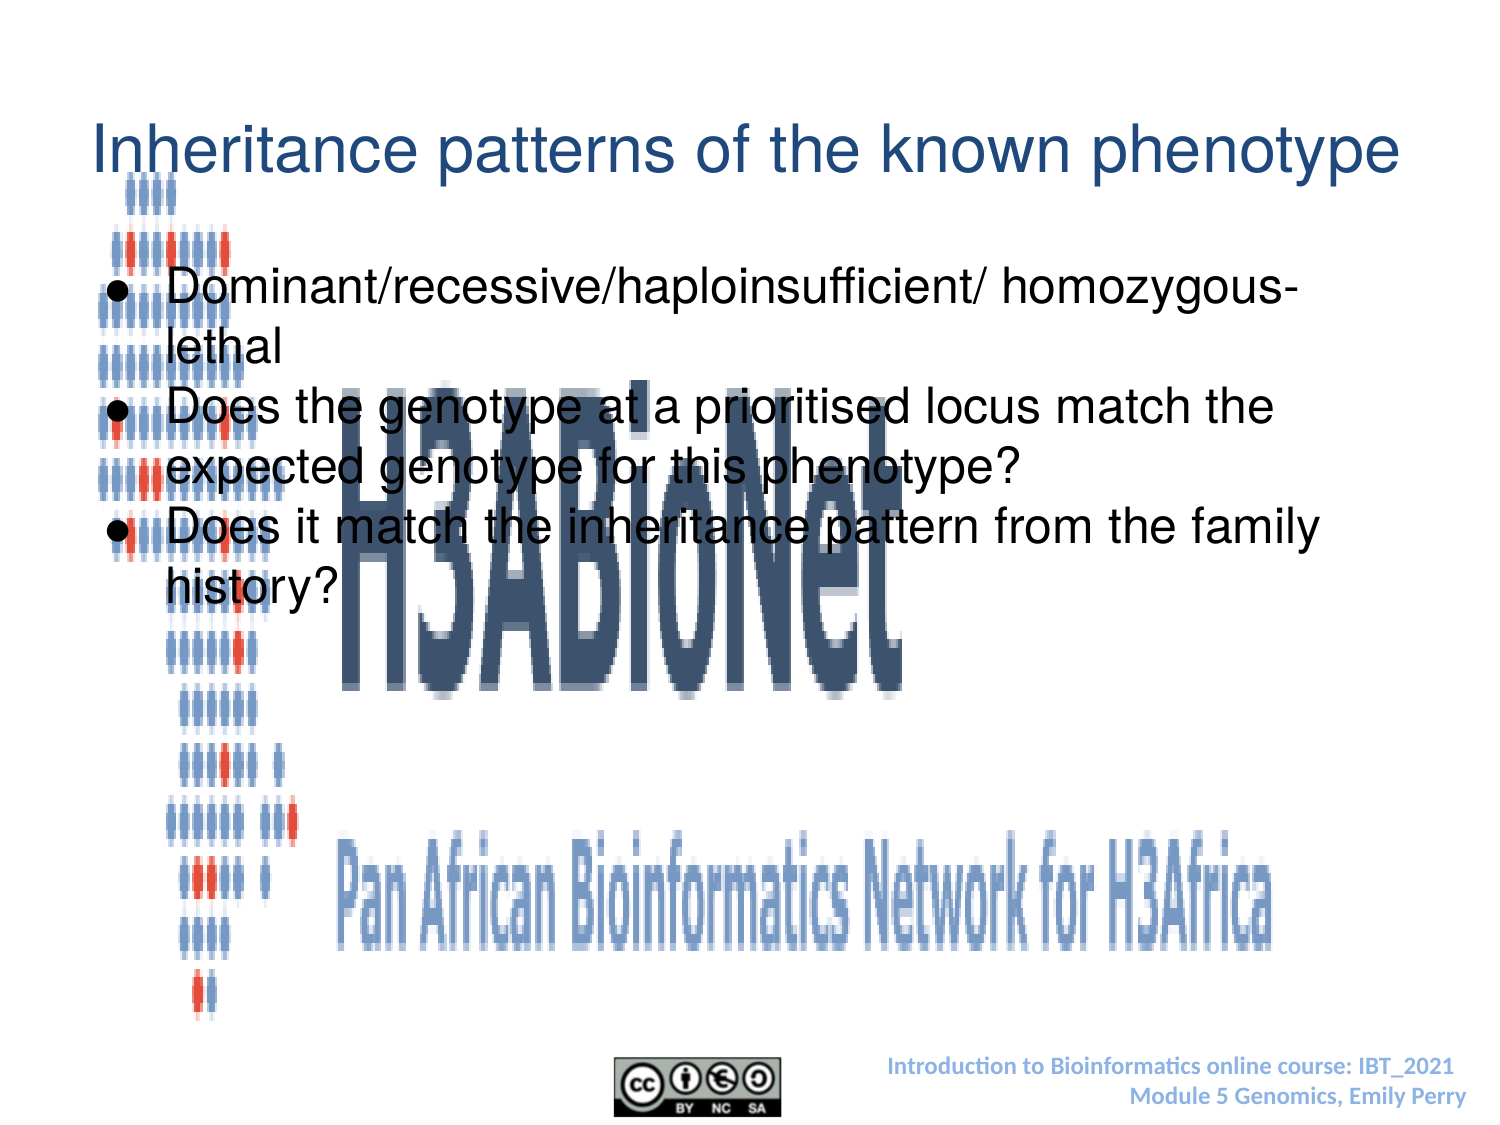

# Inheritance patterns of the known phenotype
Dominant/recessive/haploinsufficient/ homozygous-lethal
Does the genotype at a prioritised locus match the expected genotype for this phenotype?
Does it match the inheritance pattern from the family history?